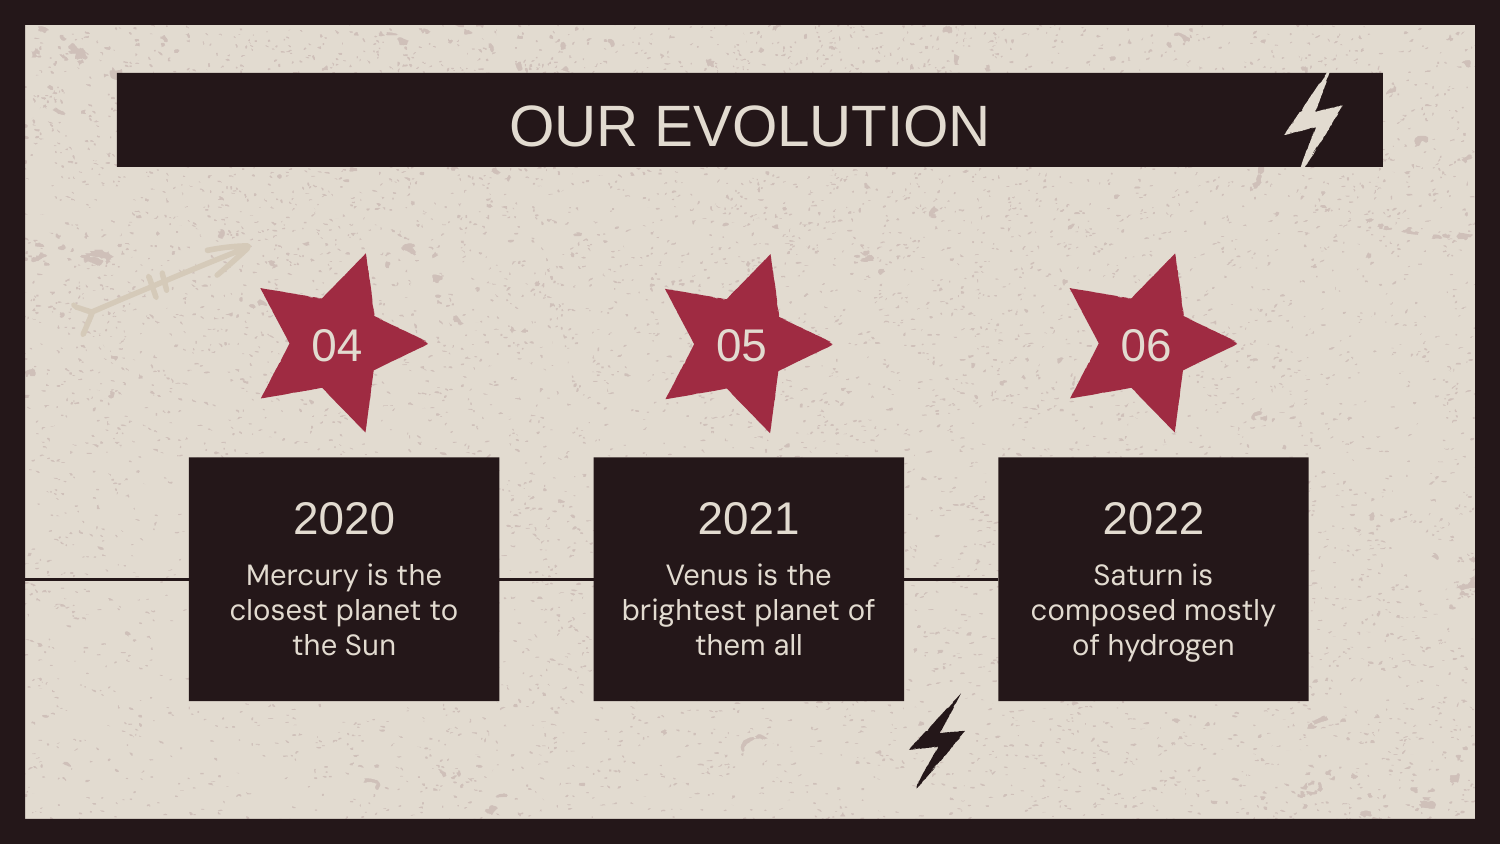

# OUR EVOLUTION

04
05
06

2020
2021
2022
Mercury is the closest planet to the Sun
Venus is the brightest planet of them all
Saturn is composed mostly of hydrogen